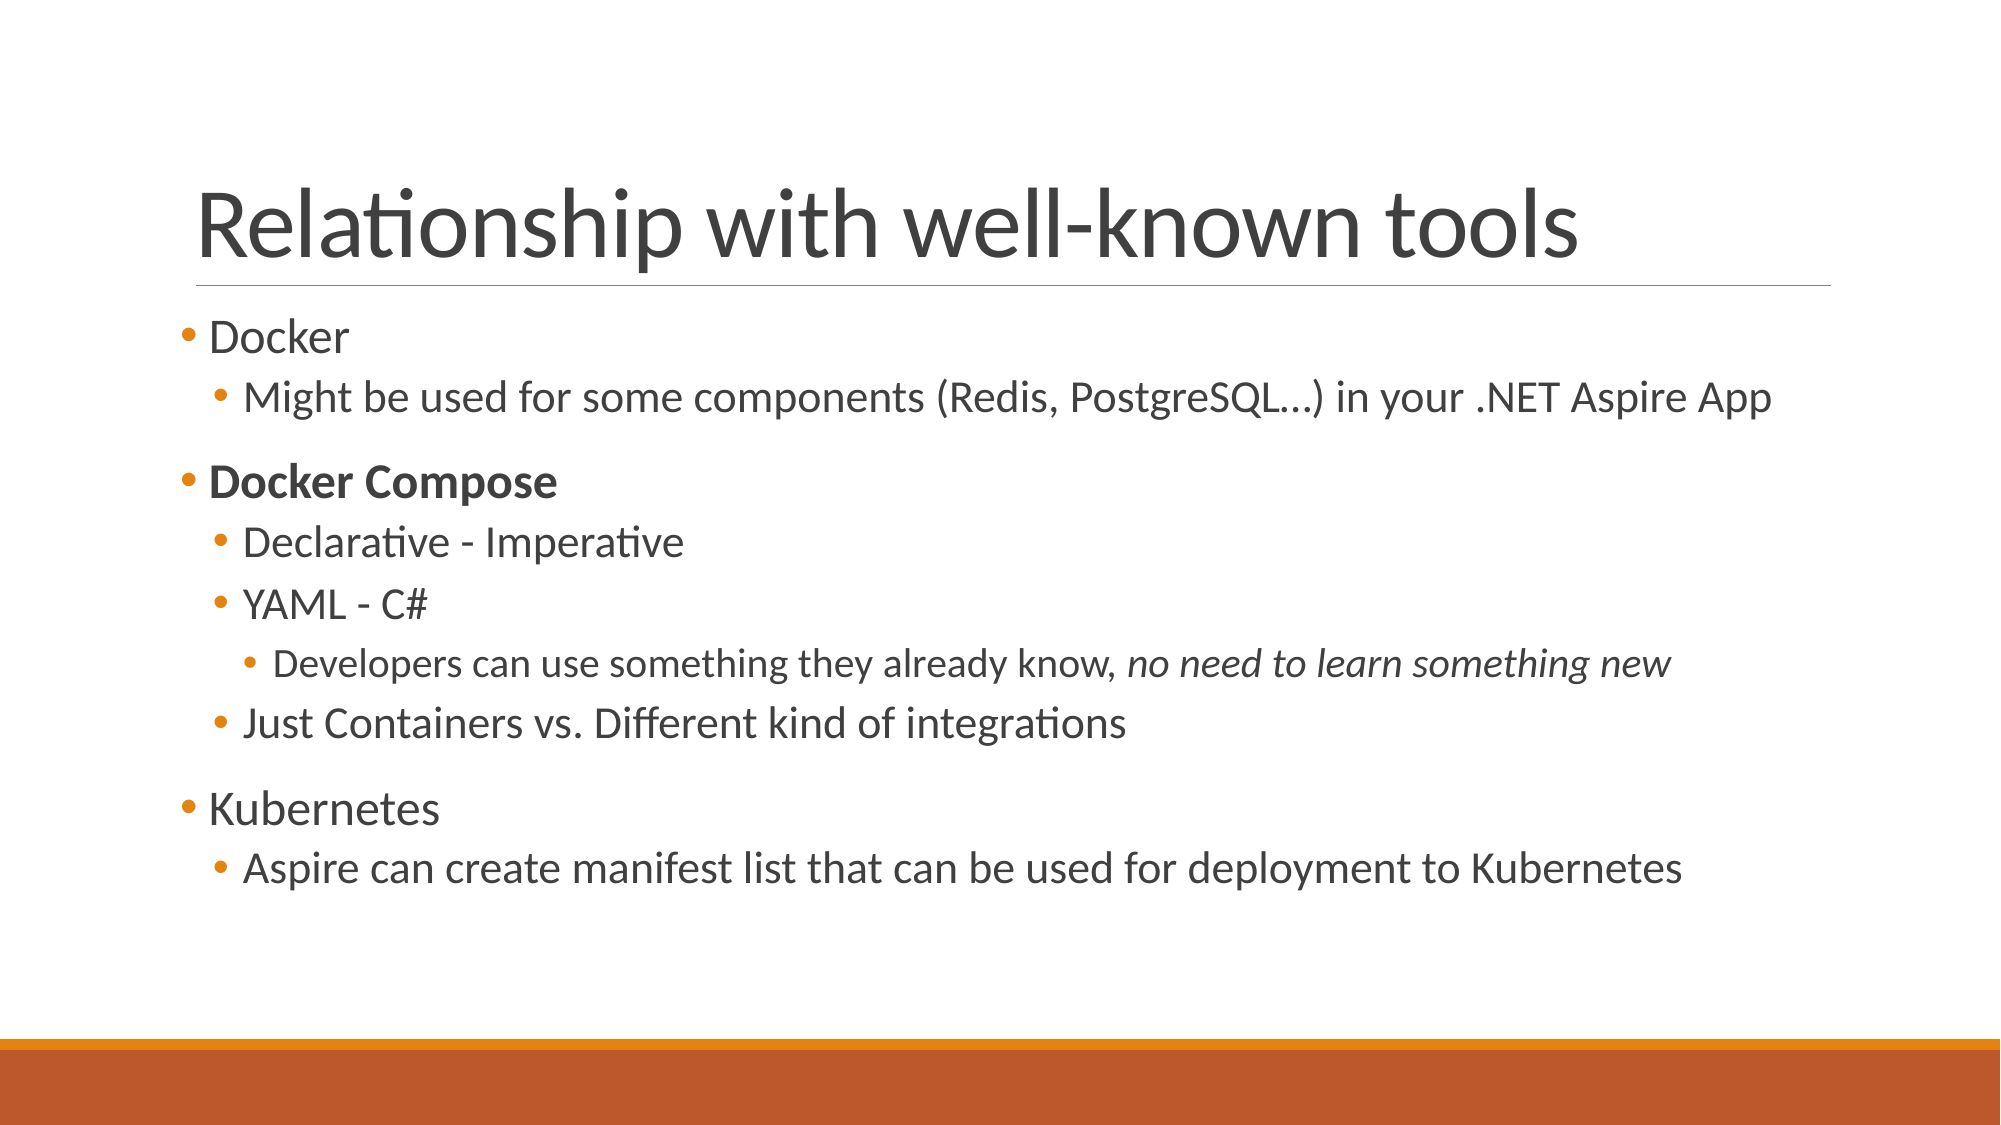

# Relationship with well-known tools
 Docker
Might be used for some components (Redis, PostgreSQL…) in your .NET Aspire App
 Docker Compose
Declarative - Imperative
YAML - C#
Developers can use something they already know, no need to learn something new
Just Containers vs. Different kind of integrations
 Kubernetes
Aspire can create manifest list that can be used for deployment to Kubernetes